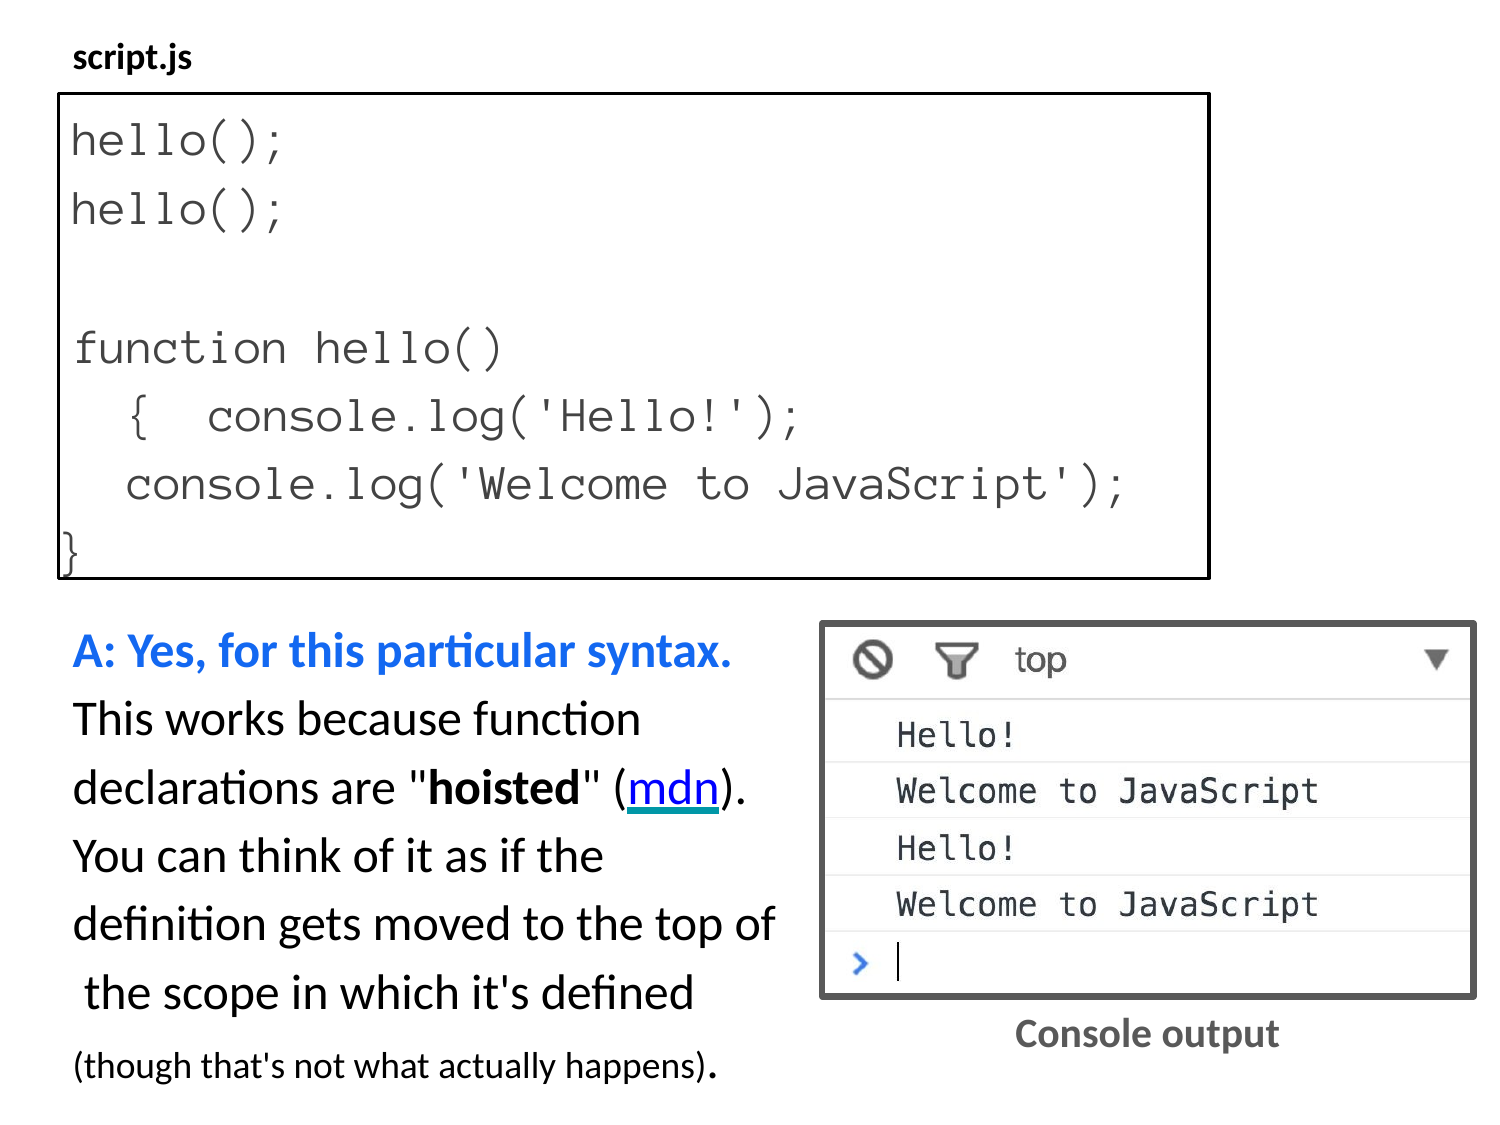

script.js
hello();
hello();

function hello() {  console.log('Hello!');  console.log('Welcome to JavaScript');
}
A: Yes, for this particular syntax.  This works because function  declarations are "hoisted" (mdn).  You can think of it as if the  definition gets moved to the top of  the scope in which it's defined
(though that's not what actually happens).

Console output